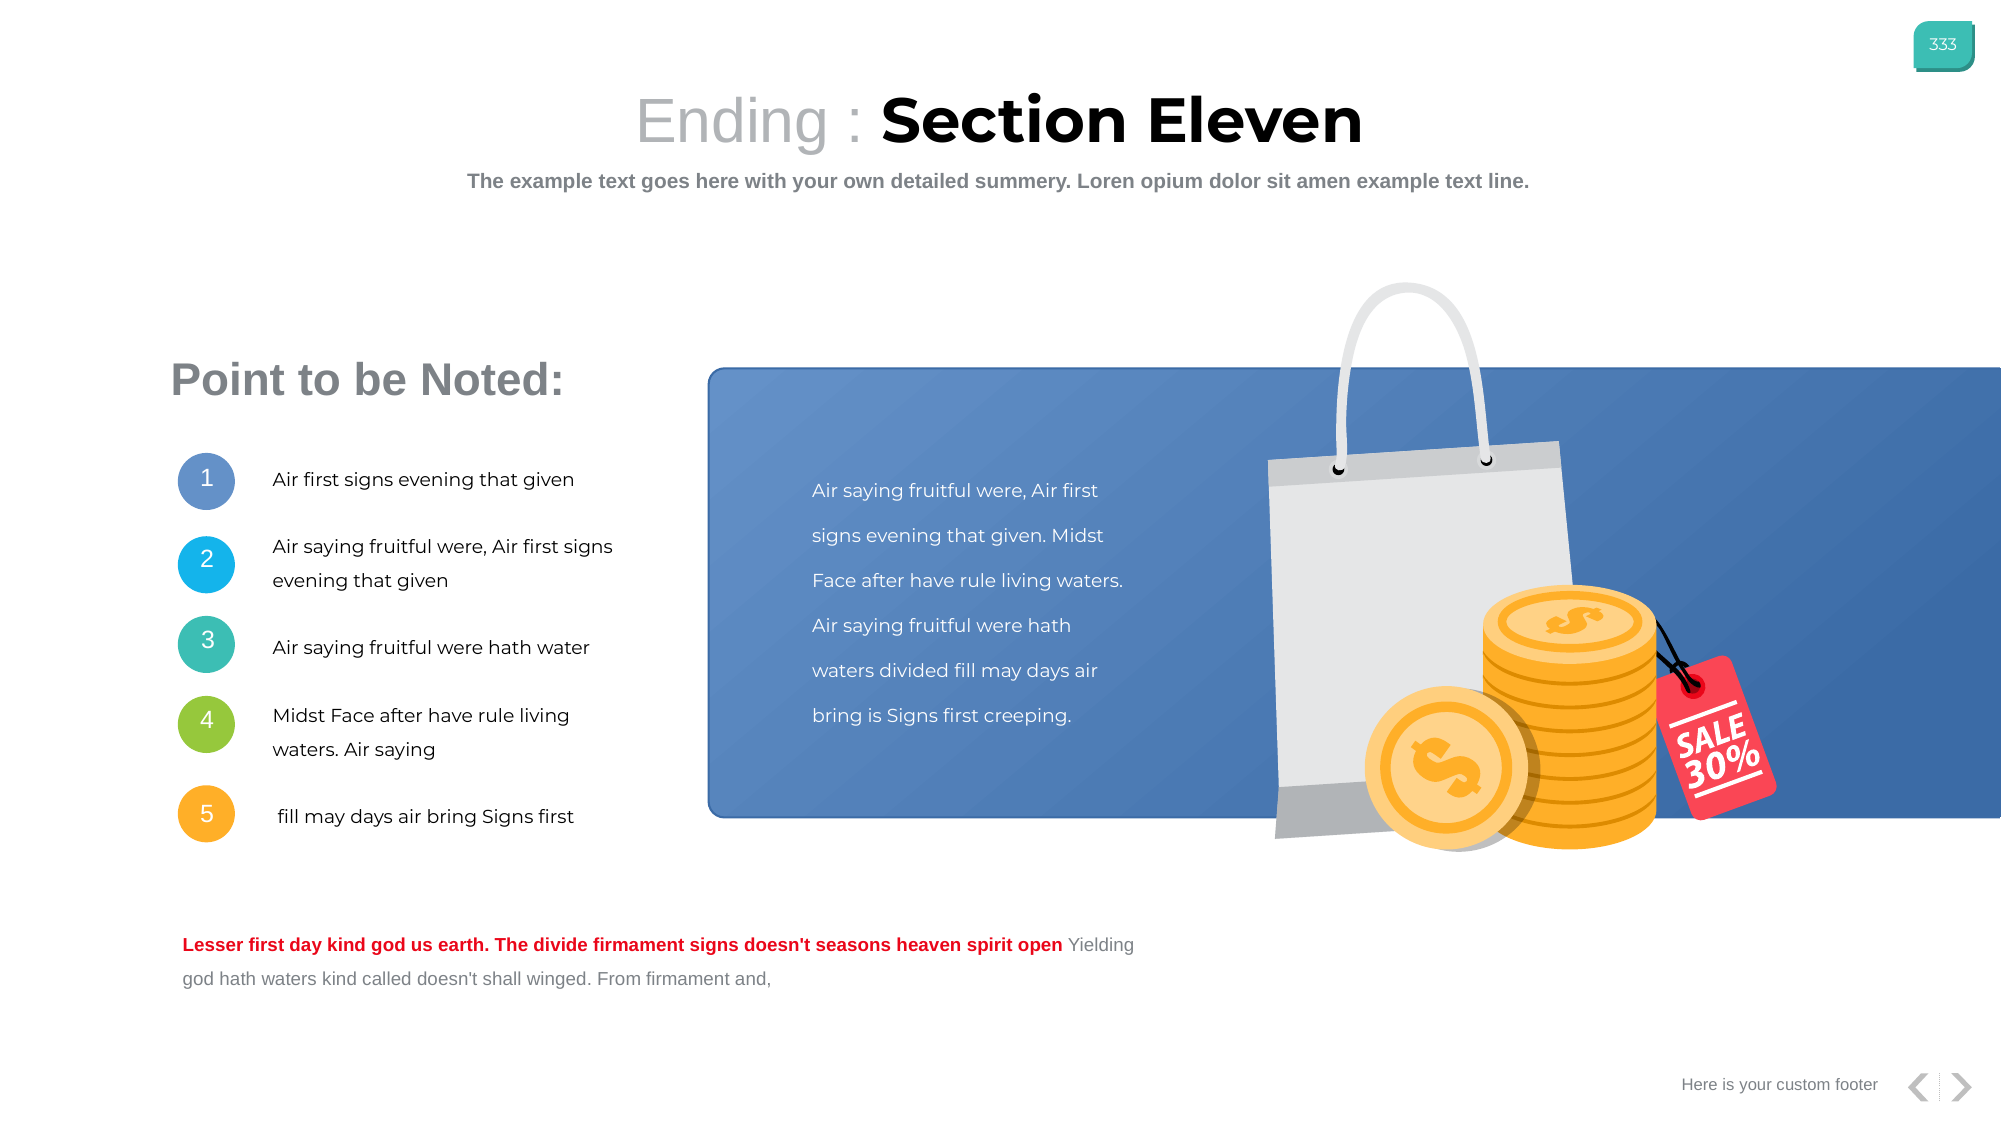

Ending : Section Eleven
The example text goes here with your own detailed summery. Loren opium dolor sit amen example text line.

Point to be Noted:

Air saying fruitful were, Air first signs evening that given. Midst Face after have rule living waters. Air saying fruitful were hath waters divided fill may days air bring is Signs first creeping.
Air first signs evening that given

Air saying fruitful were, Air first signs evening that given

Air saying fruitful were hath water

Midst Face after have rule living waters. Air saying

 fill may days air bring Signs first

1
2

3

4

5
Lesser first day kind god us earth. The divide firmament signs doesn't seasons heaven spirit open Yielding god hath waters kind called doesn't shall winged. From firmament and,
Here is your custom footer